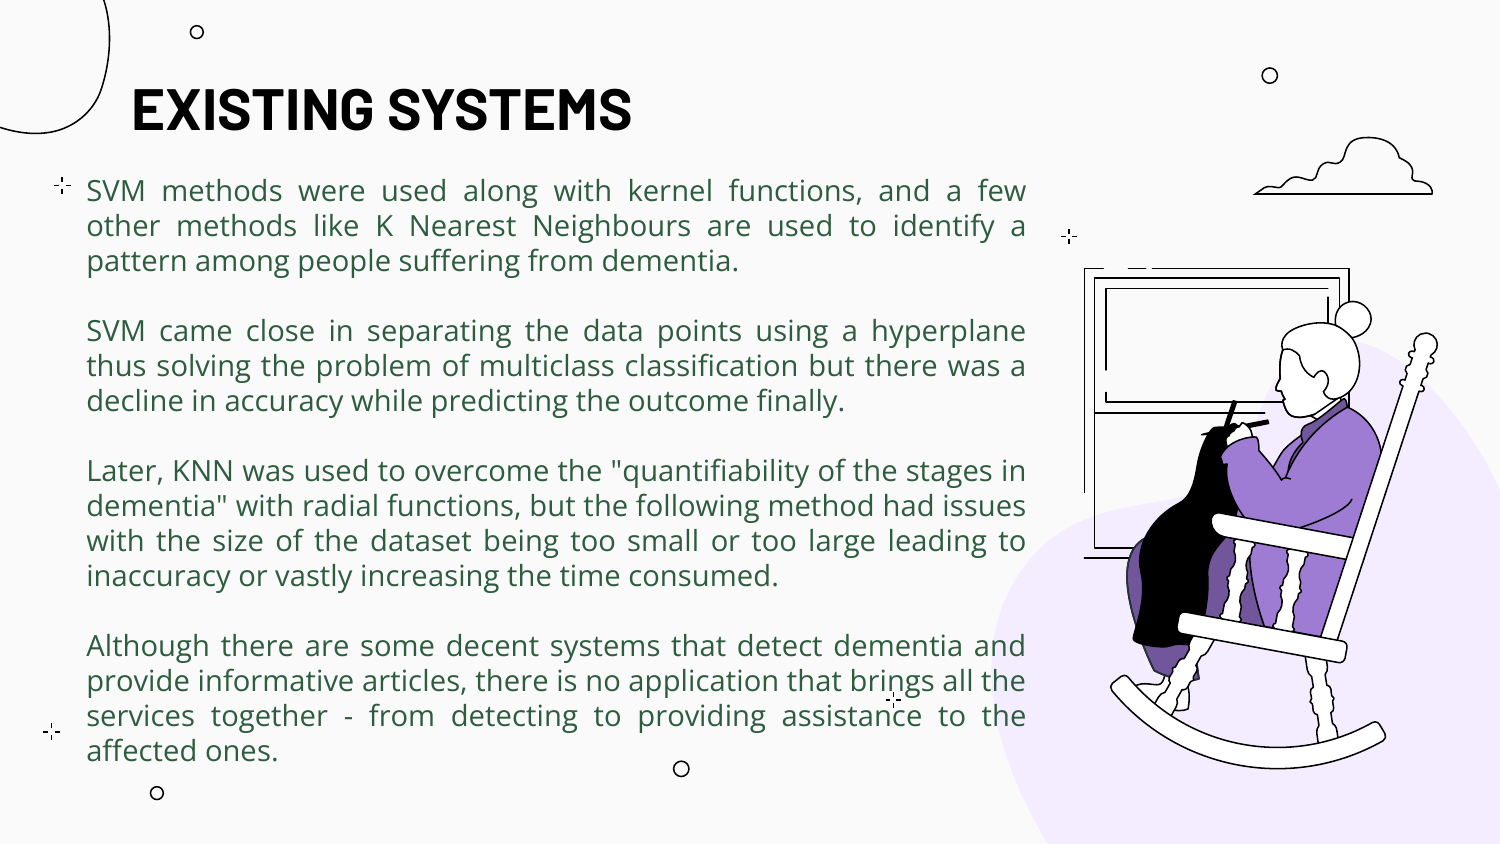

# EXISTING SYSTEMS

SVM methods were used along with kernel functions, and a few other methods like K Nearest Neighbours are used to identify a pattern among people suffering from dementia.

SVM came close in separating the data points using a hyperplane thus solving the problem of multiclass classification but there was a decline in accuracy while predicting the outcome finally.

Later, KNN was used to overcome the "quantifiability of the stages in dementia" with radial functions, but the following method had issues with the size of the dataset being too small or too large leading to inaccuracy or vastly increasing the time consumed.

Although there are some decent systems that detect dementia and provide informative articles, there is no application that brings all the services together - from detecting to providing assistance to the affected ones.